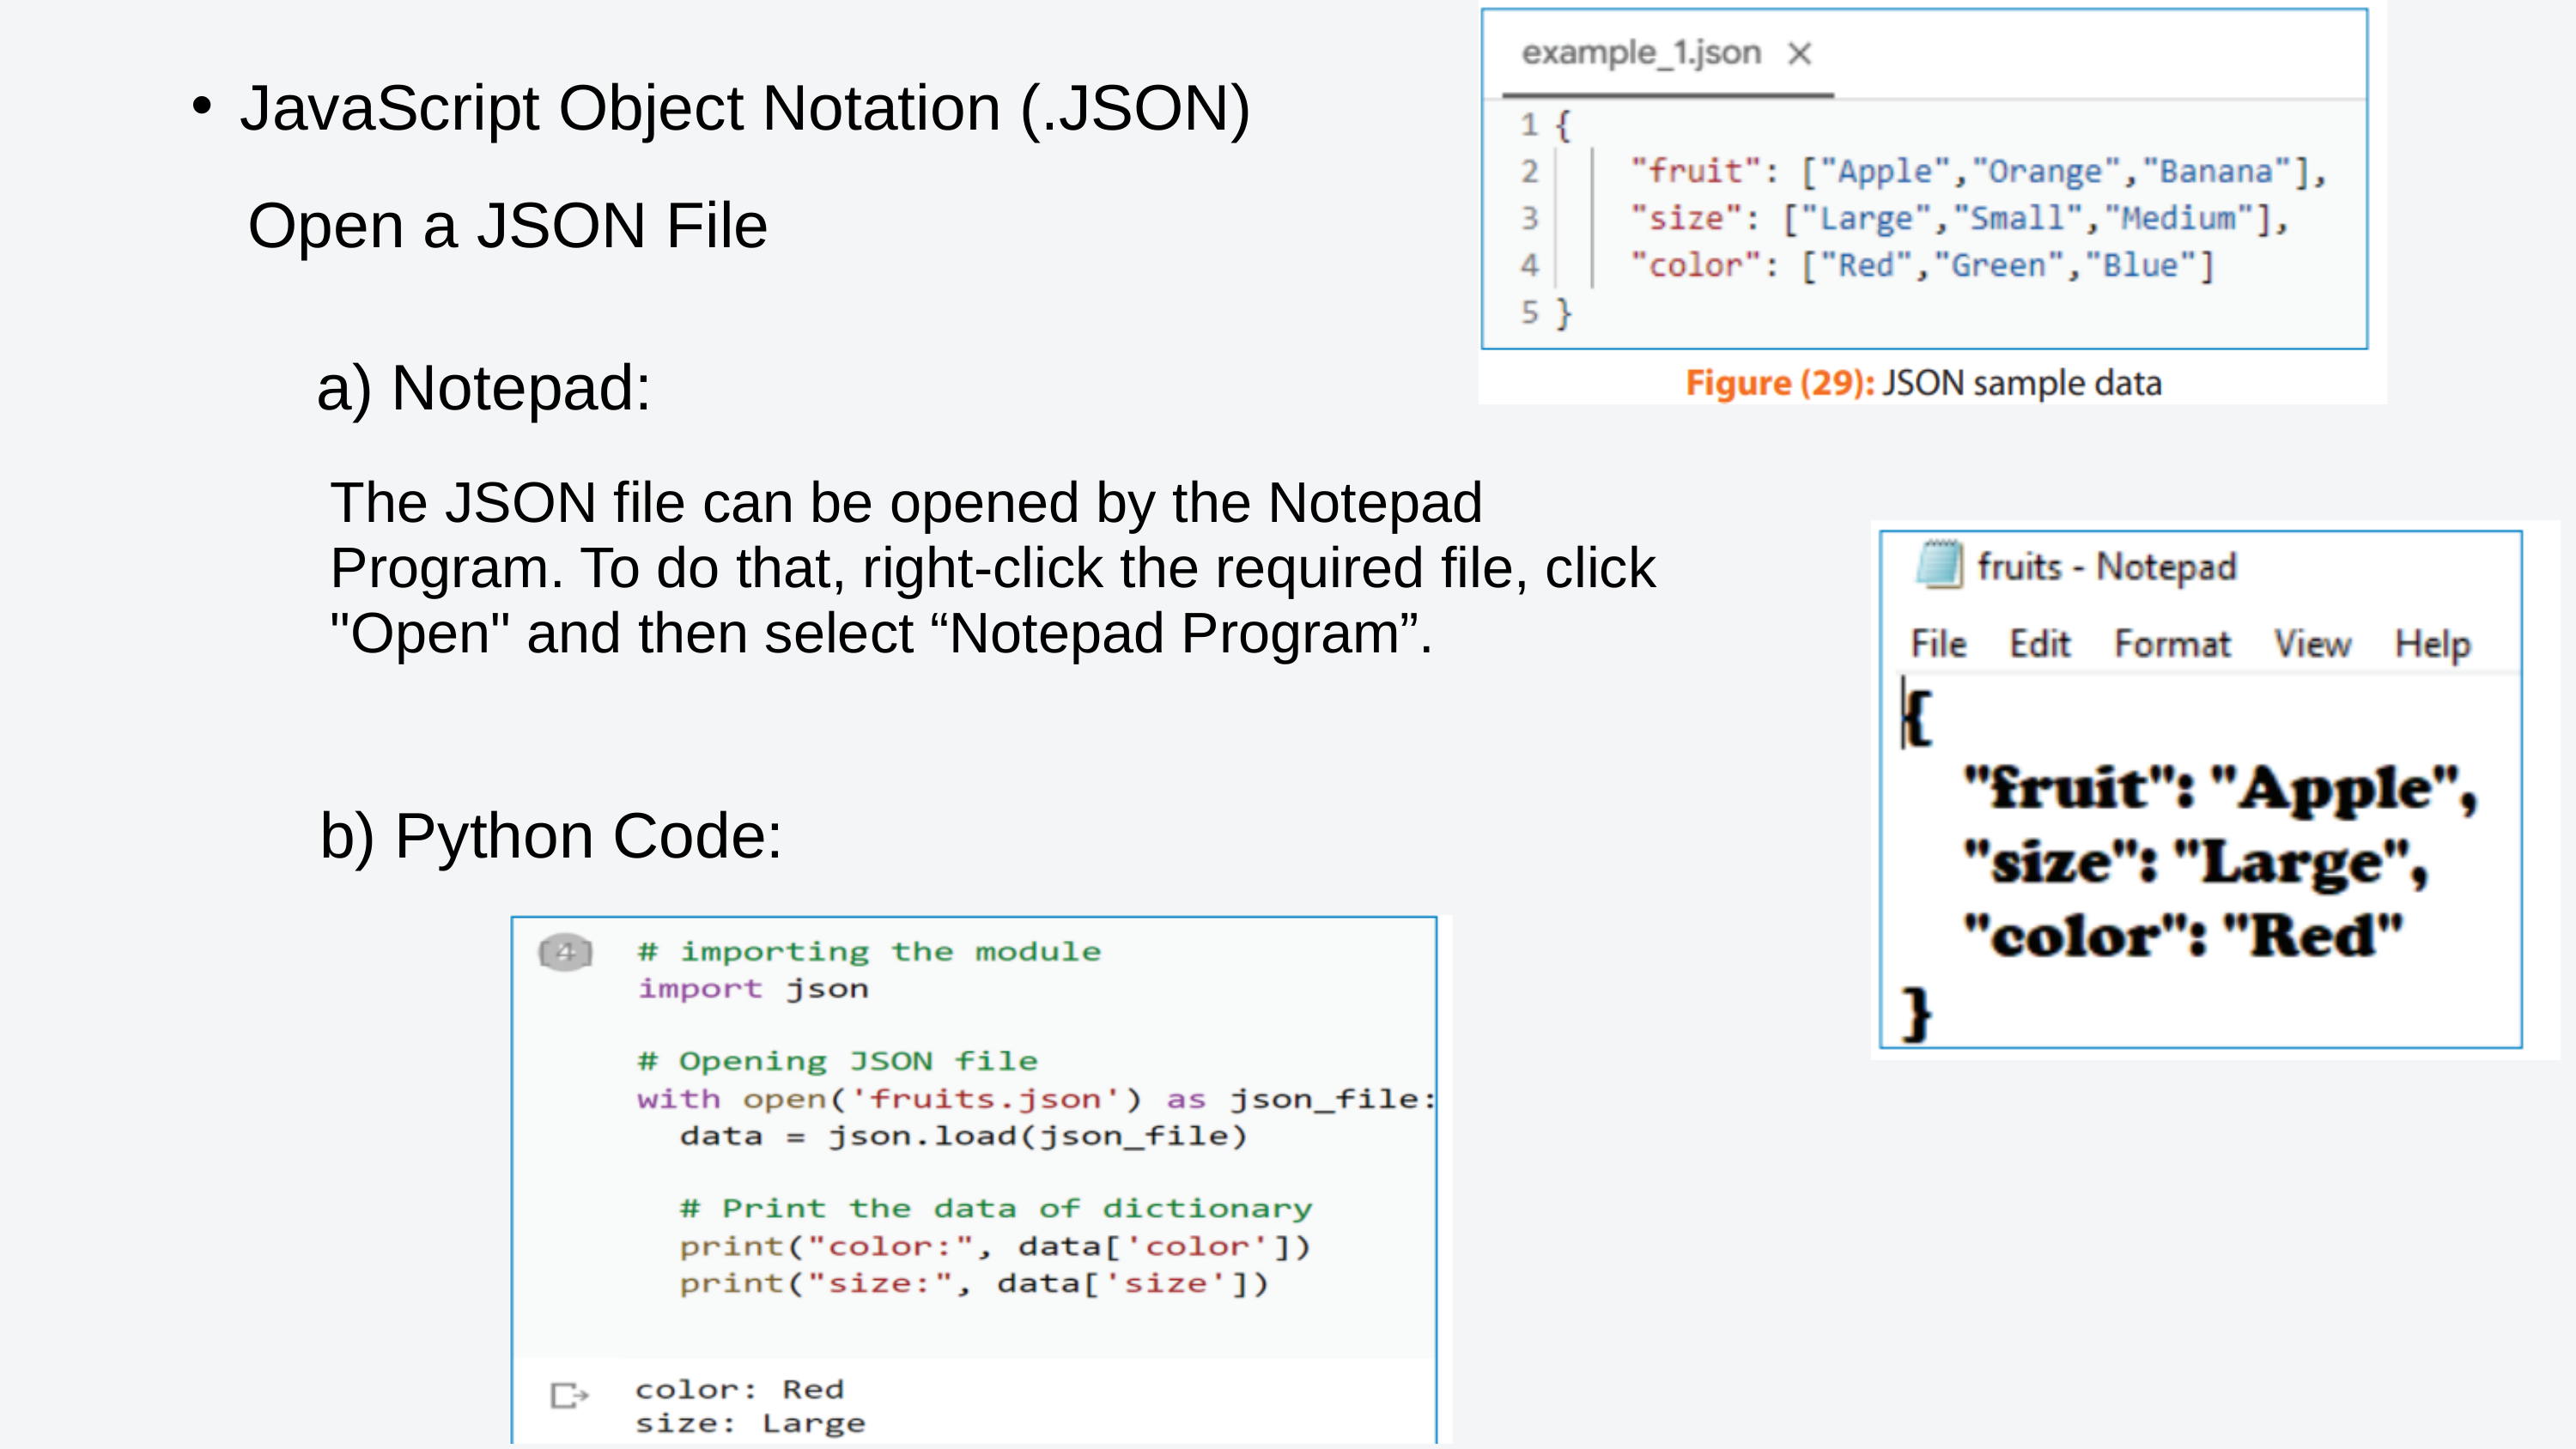

JavaScript Object Notation (.JSON)
Open a JSON File
a) Notepad:
The JSON file can be opened by the Notepad Program. To do that, right-click the required file, click "Open" and then select “Notepad Program”.

b) Python Code: